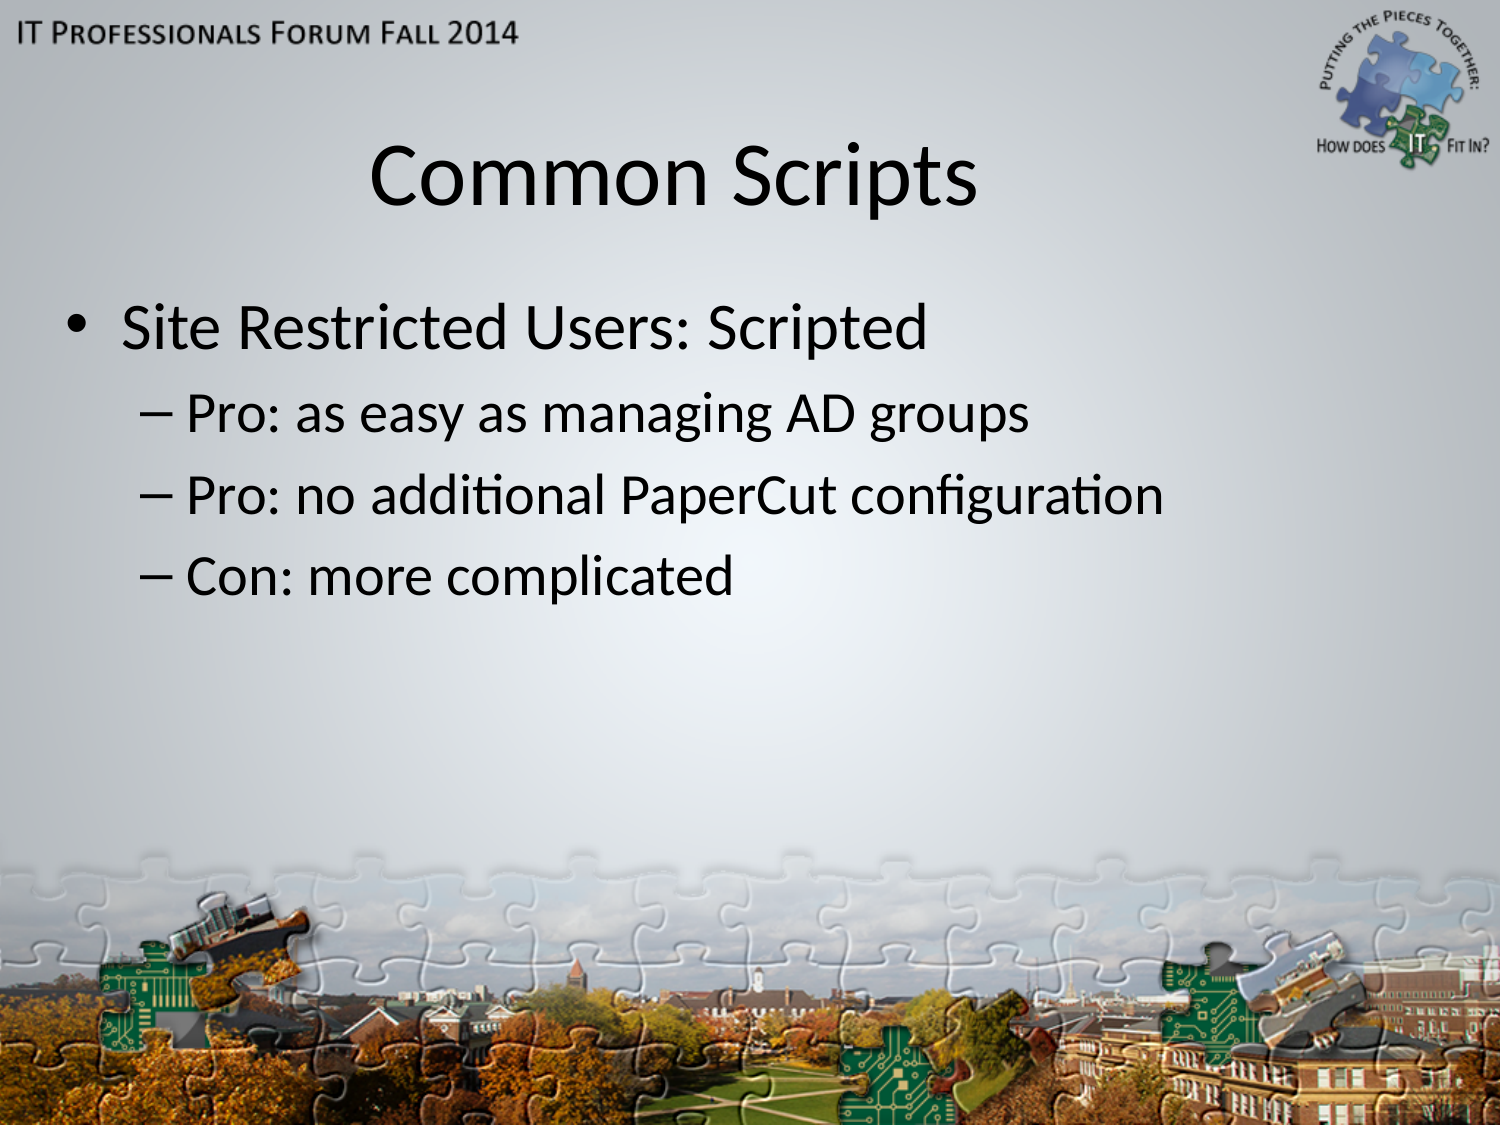

# Common Scripts
Site Restricted Users: Scripted
Pro: as easy as managing AD groups
Pro: no additional PaperCut configuration
Con: more complicated